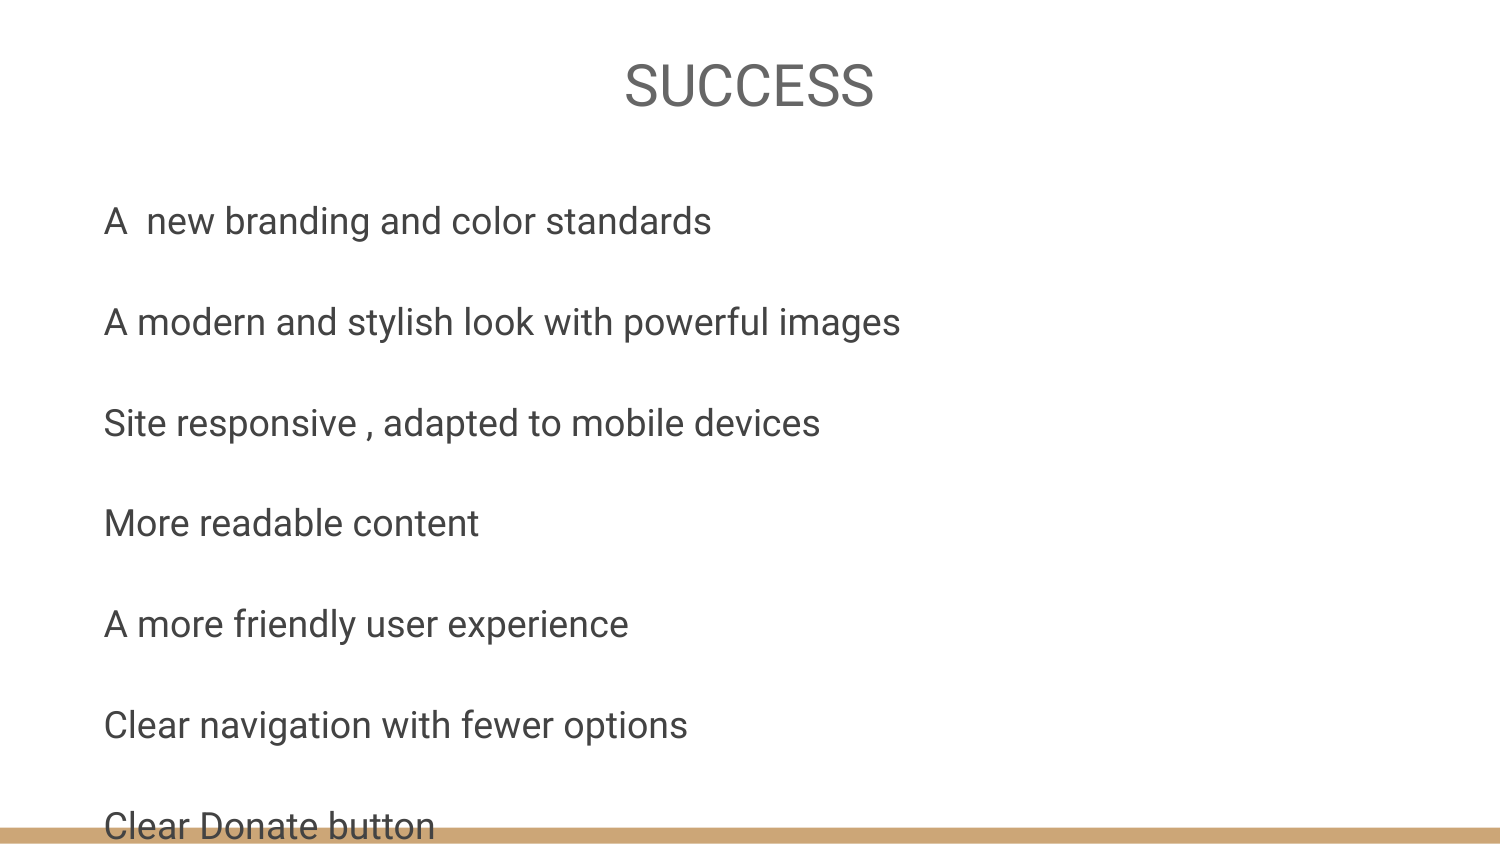

# SUCCESS

A  new branding and color standards
A modern and stylish look with powerful images
Site responsive , adapted to mobile devices
More readable content
A more friendly user experience
Clear navigation with fewer options
Clear Donate button
Social media presence
Improved SEO